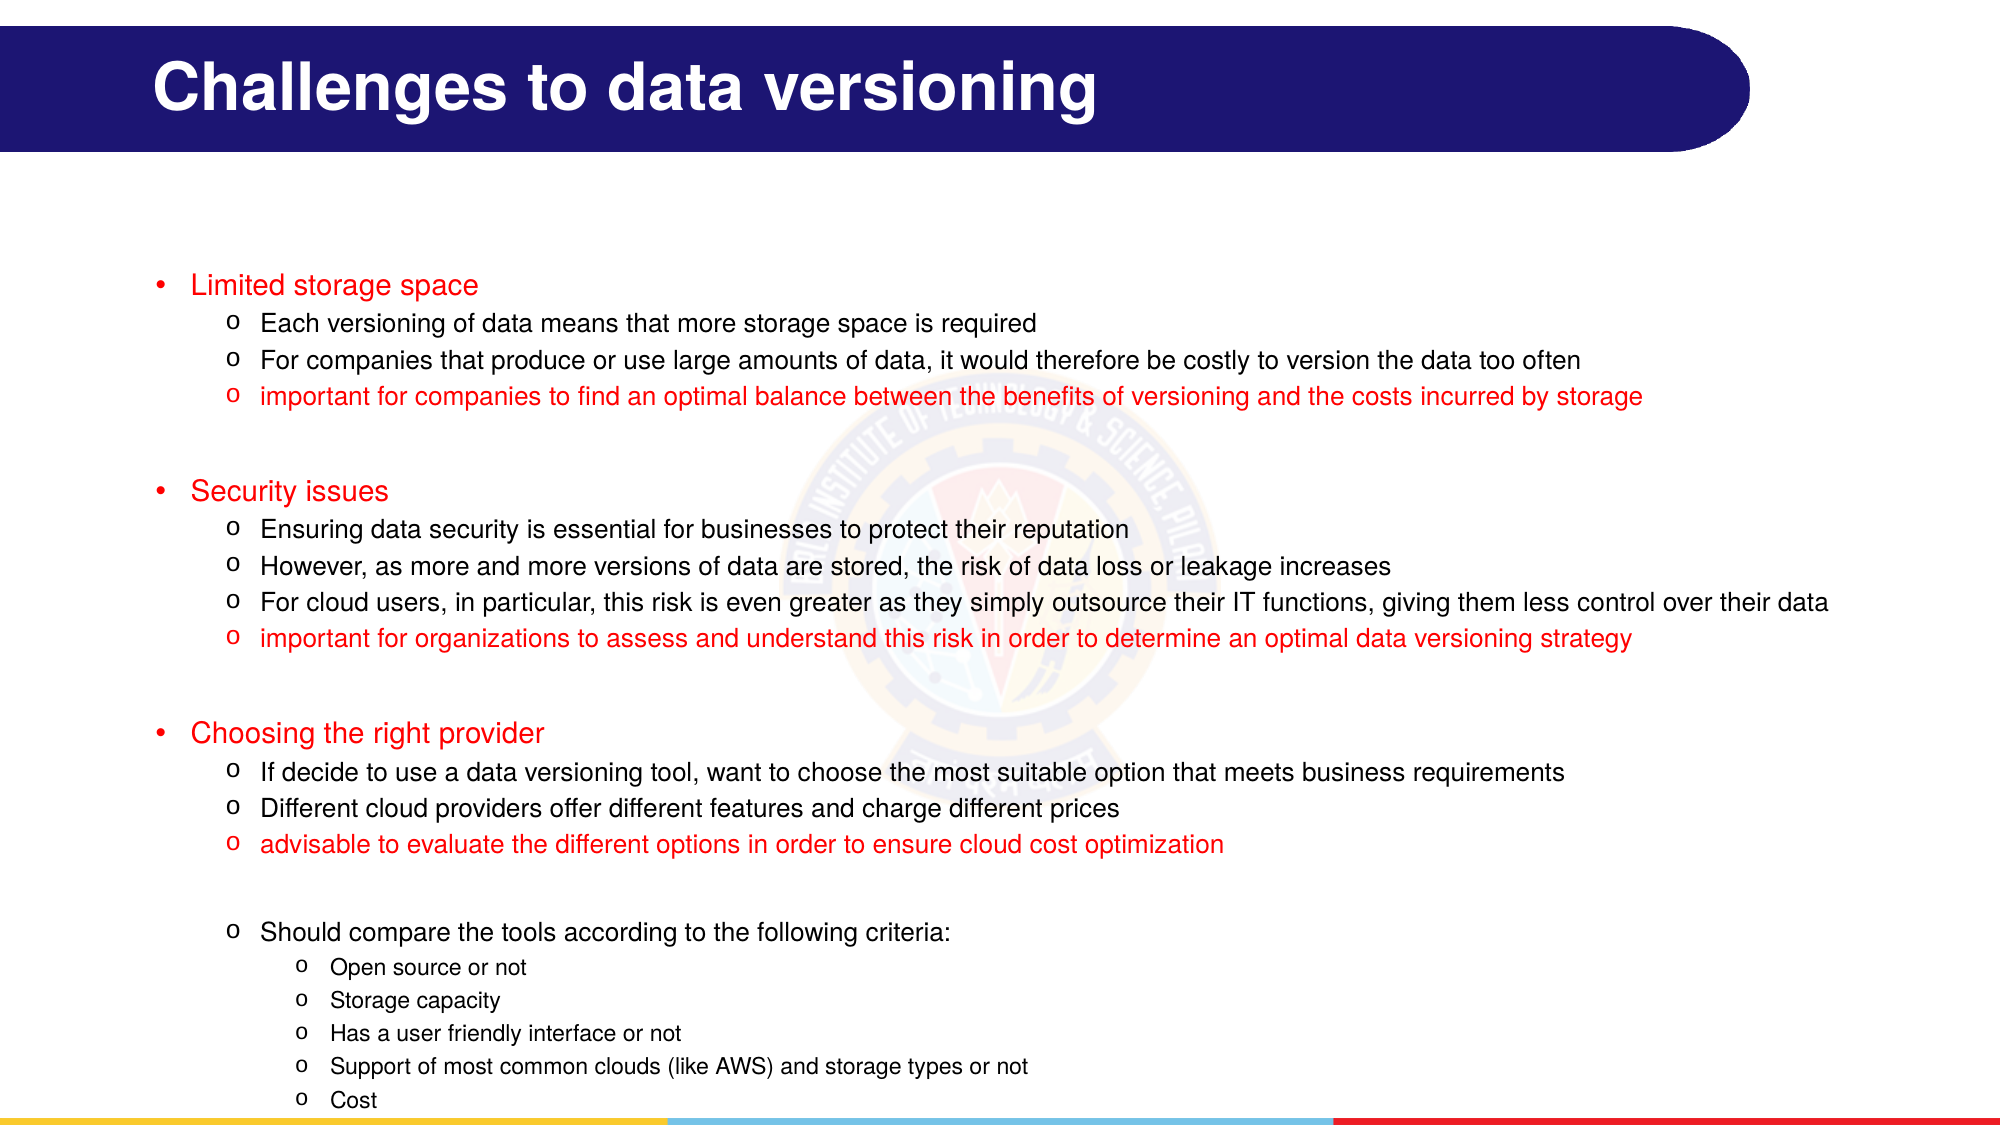

# Challenges to data versioning

Limited storage space
Each versioning of data means that more storage space is required
For companies that produce or use large amounts of data, it would therefore be costly to version the data too often
important for companies to find an optimal balance between the benefits of versioning and the costs incurred by storage

Security issues
Ensuring data security is essential for businesses to protect their reputation
However, as more and more versions of data are stored, the risk of data loss or leakage increases
For cloud users, in particular, this risk is even greater as they simply outsource their IT functions, giving them less control over their data
important for organizations to assess and understand this risk in order to determine an optimal data versioning strategy

Choosing the right provider
If decide to use a data versioning tool, want to choose the most suitable option that meets business requirements
Different cloud providers offer different features and charge different prices
advisable to evaluate the different options in order to ensure cloud cost optimization

Should compare the tools according to the following criteria:
Open source or not
Storage capacity
Has a user friendly interface or not
Support of most common clouds (like AWS) and storage types or not
Cost